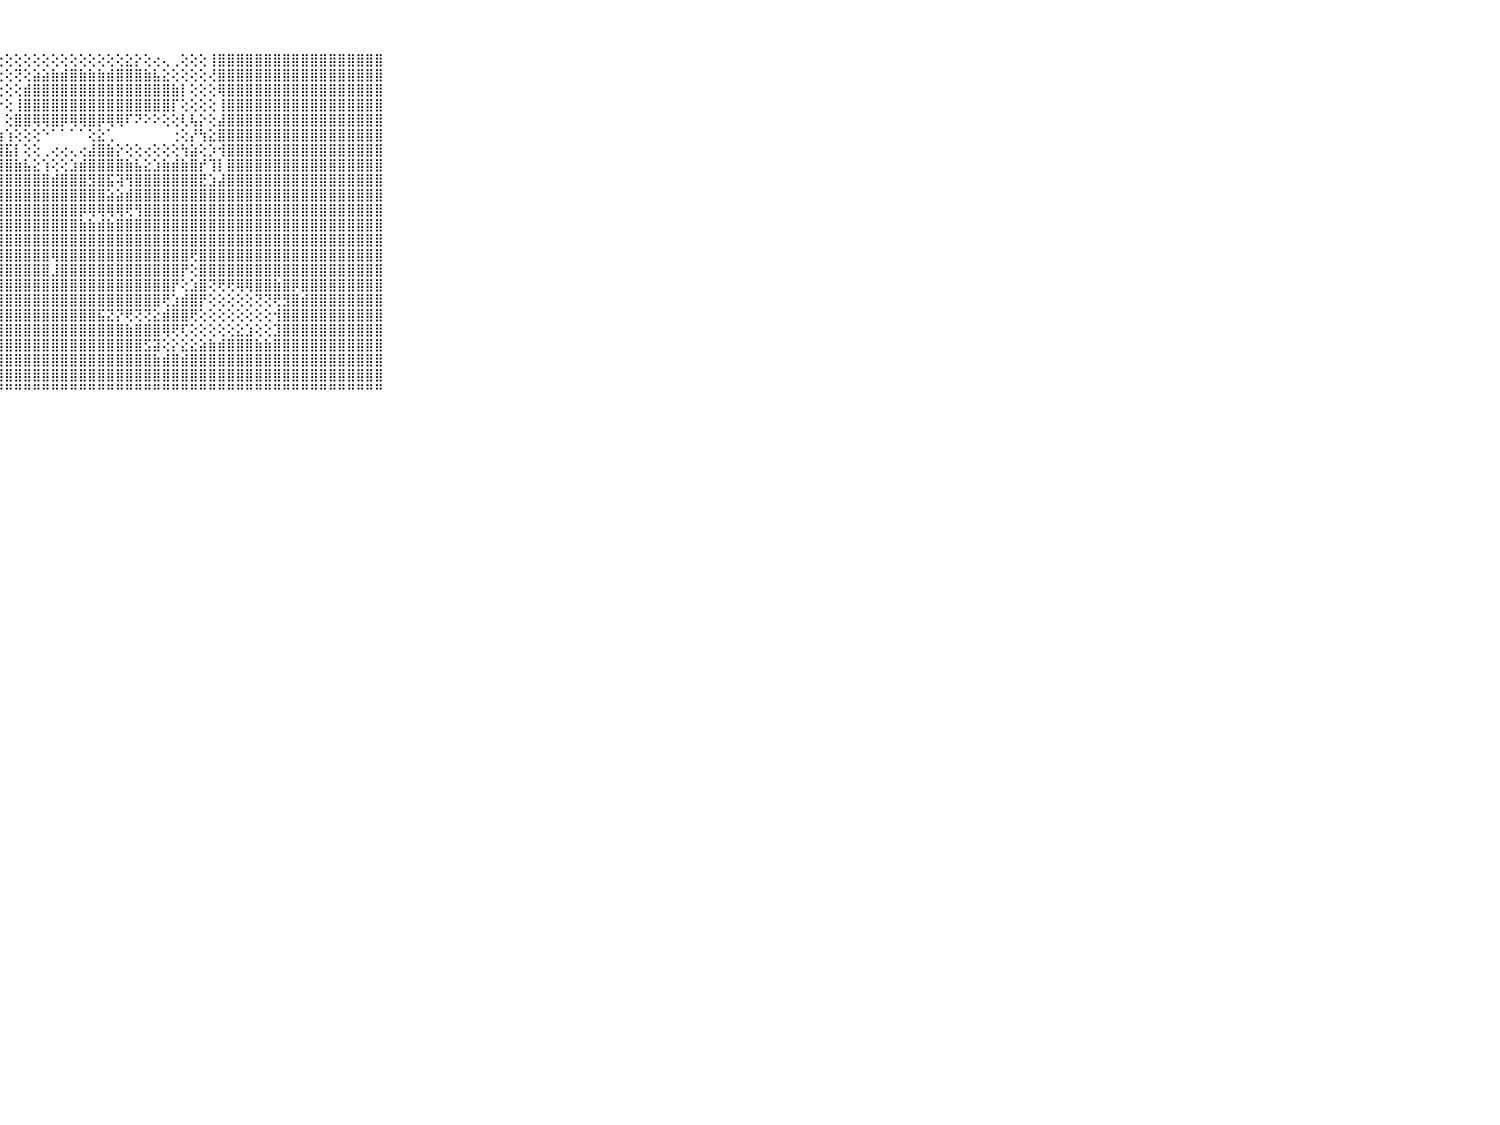

⠀⠀⠀⠀⠀⠀⠀⠀⠀⠀⠀⣿⣿⣿⣿⣿⣿⣿⣿⣿⣿⣿⣿⣿⣿⣿⡟⢕⢕⢕⢕⢕⢕⢕⢕⢕⢕⢕⢕⢕⢕⣕⡕⢕⢔⢄⢀⢕⢕⢕⢸⣿⣿⣿⣿⣿⣿⣿⣿⣿⣿⣿⣿⣿⣿⣿⣿⣿⣿⠀⠀⠀⠀⠀⠀⠀⠀⠀⠀⠀⠀
⠀⠀⠀⠀⠀⠀⠀⠀⠀⠀⠀⣿⣿⣿⣿⣿⣿⣿⣿⣿⣿⣿⣿⣿⣿⣏⢕⢕⢕⢝⢕⣵⣵⣷⣾⣿⣷⣷⣷⣾⣿⣿⣿⣷⣧⣕⢕⢕⢕⢕⢜⣿⣿⣿⣿⣿⣿⣿⣿⣿⣿⣿⣿⣿⣿⣿⣿⣿⣿⠀⠀⠀⠀⠀⠀⠀⠀⠀⠀⠀⠀
⠀⠀⠀⠀⠀⠀⠀⠀⠀⠀⠀⣿⣿⣿⣿⣿⣿⣿⣿⣿⣿⣿⣿⣿⣿⣿⡇⢕⢕⢕⣾⣿⣿⣿⣿⣿⣿⣿⣿⣿⣿⣿⣿⣿⣿⣿⣷⡇⢕⢕⢕⢿⣿⣿⣿⣿⣿⣿⣿⣿⣿⣿⣿⣿⣿⣿⣿⣿⣿⠀⠀⠀⠀⠀⠀⠀⠀⠀⠀⠀⠀
⠀⠀⠀⠀⠀⠀⠀⠀⠀⠀⠀⣿⣿⣿⣿⣿⣿⣿⣿⣿⣿⣿⣿⣿⣿⣿⣿⡕⢕⢸⣿⣿⣿⣿⣿⣿⣿⣿⣿⣿⣿⣿⣿⣿⣿⣿⡏⢕⢕⢕⢕⢸⣿⣿⣿⣿⣿⣿⣿⣿⣿⣿⣿⣿⣿⣿⣿⣿⣿⠀⠀⠀⠀⠀⠀⠀⠀⠀⠀⠀⠀
⠀⠀⠀⠀⠀⠀⠀⠀⠀⠀⠀⣿⣿⣿⣿⣿⣿⣿⣿⣿⣿⣿⣿⣿⣿⣿⣿⡇⢕⣿⣿⢿⢿⣿⡿⢿⢿⣿⡿⢿⢿⠏⠝⠕⠕⢕⢕⢇⢧⡕⢕⣼⣿⣿⣿⣿⣿⣿⣿⣿⣿⣿⣿⣿⣿⣿⣿⣿⣿⠀⠀⠀⠀⠀⠀⠀⠀⠀⠀⠀⠀
⠀⠀⠀⠀⠀⠀⠀⠀⠀⠀⠀⣿⣿⣿⣿⣿⣿⣿⣿⣿⣿⣿⣿⣿⣿⣿⣿⣷⢱⢕⢕⢕⠑⠁⠁⠁⠁⢕⣕⢁⠀⠀⠀⠀⠀⠀⢐⢕⡜⢳⣕⣿⣿⣿⣿⣿⣿⣿⣿⣿⣿⣿⣿⣿⣿⣿⣿⣿⣿⠀⠀⠀⠀⠀⠀⠀⠀⠀⠀⠀⠀
⠀⠀⠀⠀⠀⠀⠀⠀⠀⠀⠀⣿⣿⣿⣿⣿⣿⣿⣿⣿⣿⣿⣿⣿⣿⣿⣿⣿⣯⡇⢕⢕⢀⢔⢔⢄⢔⣼⣿⣷⡕⢕⢕⢔⢕⢕⢕⢳⣵⢕⡱⢺⣿⣿⣿⣿⣿⣿⣿⣿⣿⣿⣿⣿⣿⣿⣿⣿⣿⠀⠀⠀⠀⠀⠀⠀⠀⠀⠀⠀⠀
⠀⠀⠀⠀⠀⠀⠀⠀⠀⠀⠀⣿⣿⣿⣿⣿⣿⣿⣿⣿⣿⣿⣿⣿⣿⣿⣿⣿⣿⣷⣧⣕⢱⢕⢕⣱⣾⣿⣿⣿⣿⣷⣧⣕⣱⣷⣾⣷⣿⡞⢹⡇⣿⣿⣿⣿⣿⣿⣿⣿⣿⣿⣿⣿⣿⣿⣿⣿⣿⠀⠀⠀⠀⠀⠀⠀⠀⠀⠀⠀⠀
⠀⠀⠀⠀⠀⠀⠀⠀⠀⠀⠀⣿⣿⣿⣿⣿⣿⣿⣿⣿⣿⣿⣿⣿⣿⣿⣿⣿⣿⣿⣿⣿⣿⣾⣿⣿⣿⣻⣿⣯⢽⢻⣿⣿⣿⣿⣿⣿⣿⣟⣱⣼⣿⣿⣿⣿⣿⣿⣿⣿⣿⣿⣿⣿⣿⣿⣿⣿⣿⠀⠀⠀⠀⠀⠀⠀⠀⠀⠀⠀⠀
⠀⠀⠀⠀⠀⠀⠀⠀⠀⠀⠀⣿⣿⣿⣿⣿⣿⣿⣿⣿⣿⣿⣿⣿⣿⣿⣿⣿⣿⣿⣿⣿⣿⣿⣿⣿⣿⣿⣿⣵⣵⣾⣿⣿⣿⣿⣿⣿⣿⣿⣿⣿⣿⣿⣿⣿⣿⣿⣿⣿⣿⣿⣿⣿⣿⣿⣿⣿⣿⠀⠀⠀⠀⠀⠀⠀⠀⠀⠀⠀⠀
⠀⠀⠀⠀⠀⠀⠀⠀⠀⠀⠀⣿⣿⣿⣿⣿⣿⣿⣿⣿⣿⣿⣿⣿⣿⣿⣿⣿⣿⣿⣿⣿⣿⣿⣿⣿⡿⢿⢿⢿⢿⢟⢻⣿⣿⣿⣿⣿⣿⣿⣿⣿⣿⣿⣿⣿⣿⣿⣿⣿⣿⣿⣿⣿⣿⣿⣿⣿⣿⠀⠀⠀⠀⠀⠀⠀⠀⠀⠀⠀⠀
⠀⠀⠀⠀⠀⠀⠀⠀⠀⠀⠀⣿⣿⣿⣿⣿⣿⣿⣿⣿⣿⣿⣿⣿⣿⣿⣿⣿⣿⣿⣿⣿⣿⣿⣿⣿⣷⣷⣾⣷⣿⣿⣿⣿⣿⣿⣿⣿⣿⣿⣿⣿⣿⣿⣿⣿⣿⣿⣿⣿⣿⣿⣿⣿⣿⣿⣿⣿⣿⠀⠀⠀⠀⠀⠀⠀⠀⠀⠀⠀⠀
⠀⠀⠀⠀⠀⠀⠀⠀⠀⠀⠀⣿⣿⣿⣿⣿⣿⣿⣿⣿⣿⣿⣿⣿⣿⣿⣿⣿⣿⣿⣿⣿⣿⣿⣿⣿⣿⣿⣿⣿⣿⣿⣿⣿⣿⣿⣿⣿⣿⣿⣿⣿⣿⣿⣿⣿⣿⣿⣿⣿⣿⣿⣿⣿⣿⣿⣿⣿⣿⠀⠀⠀⠀⠀⠀⠀⠀⠀⠀⠀⠀
⠀⠀⠀⠀⠀⠀⠀⠀⠀⠀⠀⣿⣿⣿⣿⣿⣿⣿⣿⣿⣿⣿⣿⣿⣿⣿⣿⣿⣿⣿⣿⣿⣿⢿⣿⣿⣿⣿⣿⣿⣿⣿⣿⣿⣿⣿⣿⣿⢟⣿⣿⣿⣿⣿⣿⣿⣿⣿⣿⣿⣿⣿⣿⣿⣿⣿⣿⣿⣿⠀⠀⠀⠀⠀⠀⠀⠀⠀⠀⠀⠀
⠀⠀⠀⠀⠀⠀⠀⠀⠀⠀⠀⣿⣿⣿⣿⣿⣿⣿⣿⣿⣿⣿⣿⣿⣿⣿⣿⣿⣿⣿⣿⣿⣿⣸⣿⣿⣿⣿⣿⣿⣿⣿⣿⣿⣿⣿⣿⡟⢕⣿⣿⣿⣿⣿⣿⣿⣿⣿⣿⣿⣿⣿⣿⣿⣿⣿⣿⣿⣿⠀⠀⠀⠀⠀⠀⠀⠀⠀⠀⠀⠀
⠀⠀⠀⠀⠀⠀⠀⠀⠀⠀⠀⣿⣿⣿⣿⣿⣿⣿⣿⣿⣿⣿⣿⣿⣿⣿⣿⣿⣿⣿⣿⣿⣿⣿⣿⣿⣿⣿⣿⣿⣿⣿⣿⣿⣿⣿⡟⢕⣱⣿⢝⢟⢟⢿⢿⣿⣿⣷⣿⡿⣿⣿⣿⣿⣿⣿⣿⣿⣿⠀⠀⠀⠀⠀⠀⠀⠀⠀⠀⠀⠀
⠀⠀⠀⠀⠀⠀⠀⠀⠀⠀⠀⣿⣿⣿⣿⣿⣿⣿⣿⣿⣿⣿⣿⣿⣿⣿⣿⣿⣿⣿⣿⣿⣿⣿⣿⣿⣿⣿⣿⣿⣿⣿⣿⣿⣿⢟⣱⣾⣿⡟⢕⢕⢕⢕⢕⢝⢝⢟⣻⣿⣾⣿⣿⣿⣿⣿⣿⣿⣿⠀⠀⠀⠀⠀⠀⠀⠀⠀⠀⠀⠀
⠀⠀⠀⠀⠀⠀⠀⠀⠀⠀⠀⣿⣿⣿⣿⣿⣿⣿⣿⣿⣿⣿⣿⣿⣿⣿⣿⣿⣿⣿⣿⣿⣿⣿⣿⣿⣿⣿⣯⣝⡝⢟⢝⢝⣕⣾⣿⣿⢟⢕⢕⢕⢕⢕⢕⢕⢕⢺⣿⣿⣿⣿⣿⣿⣿⣿⣿⣿⣿⠀⠀⠀⠀⠀⠀⠀⠀⠀⠀⠀⠀
⠀⠀⠀⠀⠀⠀⠀⠀⠀⠀⠀⣿⣿⣿⣿⣿⣿⣿⣿⣿⣿⣿⣿⣿⣿⣿⣿⣿⣿⣿⣿⣿⣿⣿⣿⣿⣿⣿⣿⣿⣿⣷⣿⣿⣿⢿⢟⢏⢕⢕⢕⢕⢕⣕⣱⢕⢕⣹⣿⣿⣿⣿⣿⣿⣿⣿⣿⣿⣿⠀⠀⠀⠀⠀⠀⠀⠀⠀⠀⠀⠀
⠀⠀⠀⠀⠀⠀⠀⠀⠀⠀⠀⣿⣿⣿⣿⣿⣿⣿⣿⣿⣿⣿⣿⣿⣿⣿⣿⣿⣿⣿⣿⣿⣿⣿⣿⣿⣿⣿⣿⣿⣿⣿⣿⣫⣽⢕⡕⣕⣕⣵⣷⣾⣿⣿⣿⣷⣷⣿⣿⣿⣿⣿⣿⣿⣿⣿⣿⣿⣿⠀⠀⠀⠀⠀⠀⠀⠀⠀⠀⠀⠀
⠀⠀⠀⠀⠀⠀⠀⠀⠀⠀⠀⣿⣿⣿⣿⣿⣿⣿⣿⣿⣿⣿⣿⣿⣿⣿⣿⣿⣿⣿⣿⣿⣿⣿⣿⣿⣿⣿⣿⣿⣿⣿⣿⣿⣷⣾⣿⣾⣿⣿⣿⣿⣿⣿⣿⣿⣿⣿⣿⣿⣿⣿⣿⣿⣿⣿⣿⣿⣿⠀⠀⠀⠀⠀⠀⠀⠀⠀⠀⠀⠀
⠀⠀⠀⠀⠀⠀⠀⠀⠀⠀⠀⣿⣿⣿⣿⣿⣿⣿⣿⣿⣿⣿⣿⣿⣿⣿⣿⣿⣿⣿⣿⣿⣿⣿⣿⣿⣿⣿⣿⣿⣿⣿⣿⣿⣿⣿⣿⣿⣿⣿⣿⣿⣿⣿⣿⣿⣿⣿⣿⣿⣿⣿⣿⣿⣿⣿⣿⣿⣿⠀⠀⠀⠀⠀⠀⠀⠀⠀⠀⠀⠀
⠀⠀⠀⠀⠀⠀⠀⠀⠀⠀⠀⠛⠛⠛⠛⠛⠛⠛⠛⠛⠛⠛⠛⠛⠛⠛⠛⠛⠛⠛⠛⠛⠛⠛⠛⠛⠛⠛⠛⠛⠛⠛⠛⠛⠛⠛⠛⠛⠛⠛⠛⠛⠛⠛⠛⠛⠛⠛⠛⠛⠛⠛⠛⠛⠛⠛⠛⠛⠛⠀⠀⠀⠀⠀⠀⠀⠀⠀⠀⠀⠀